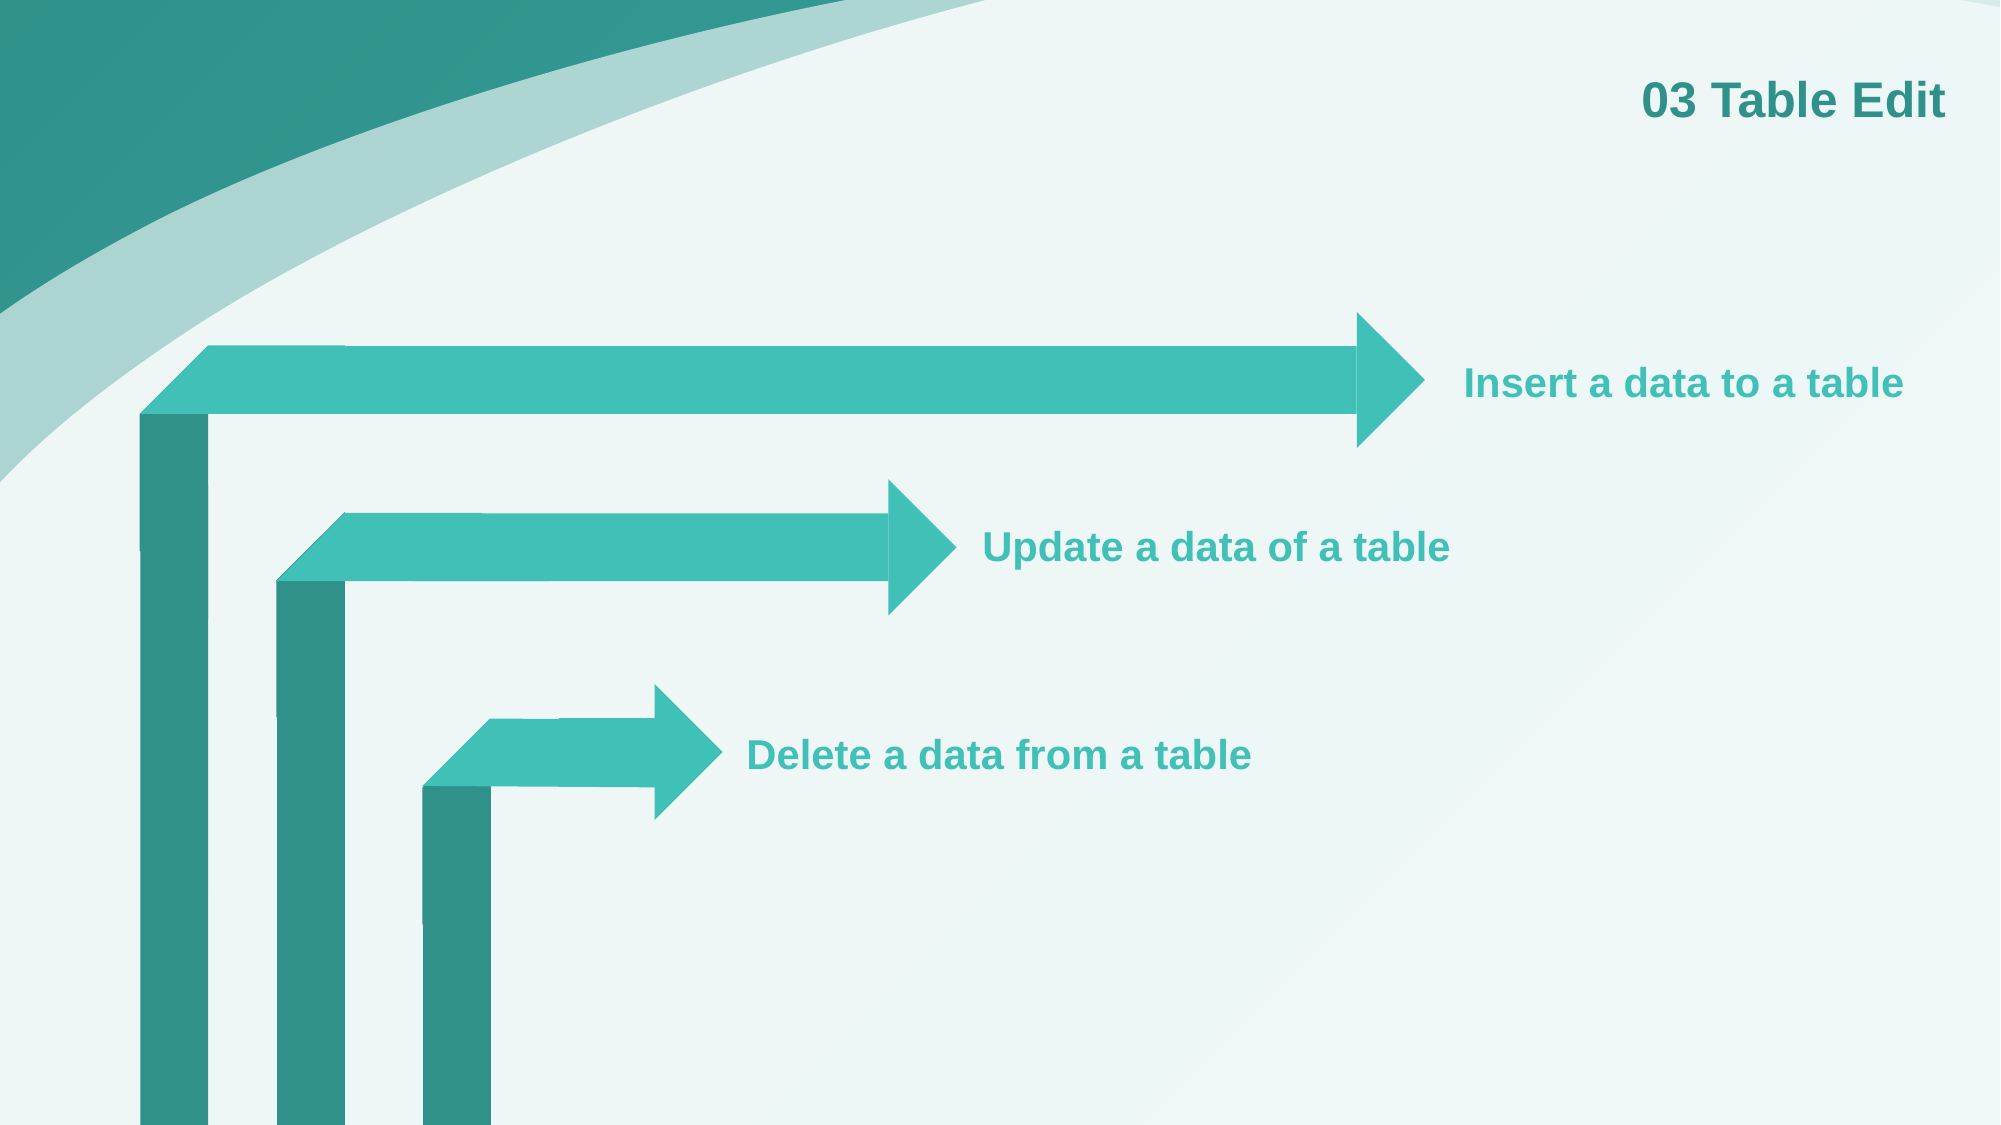

03 Table Edit

Insert a data to a table

Update a data of a table

Delete a data from a table